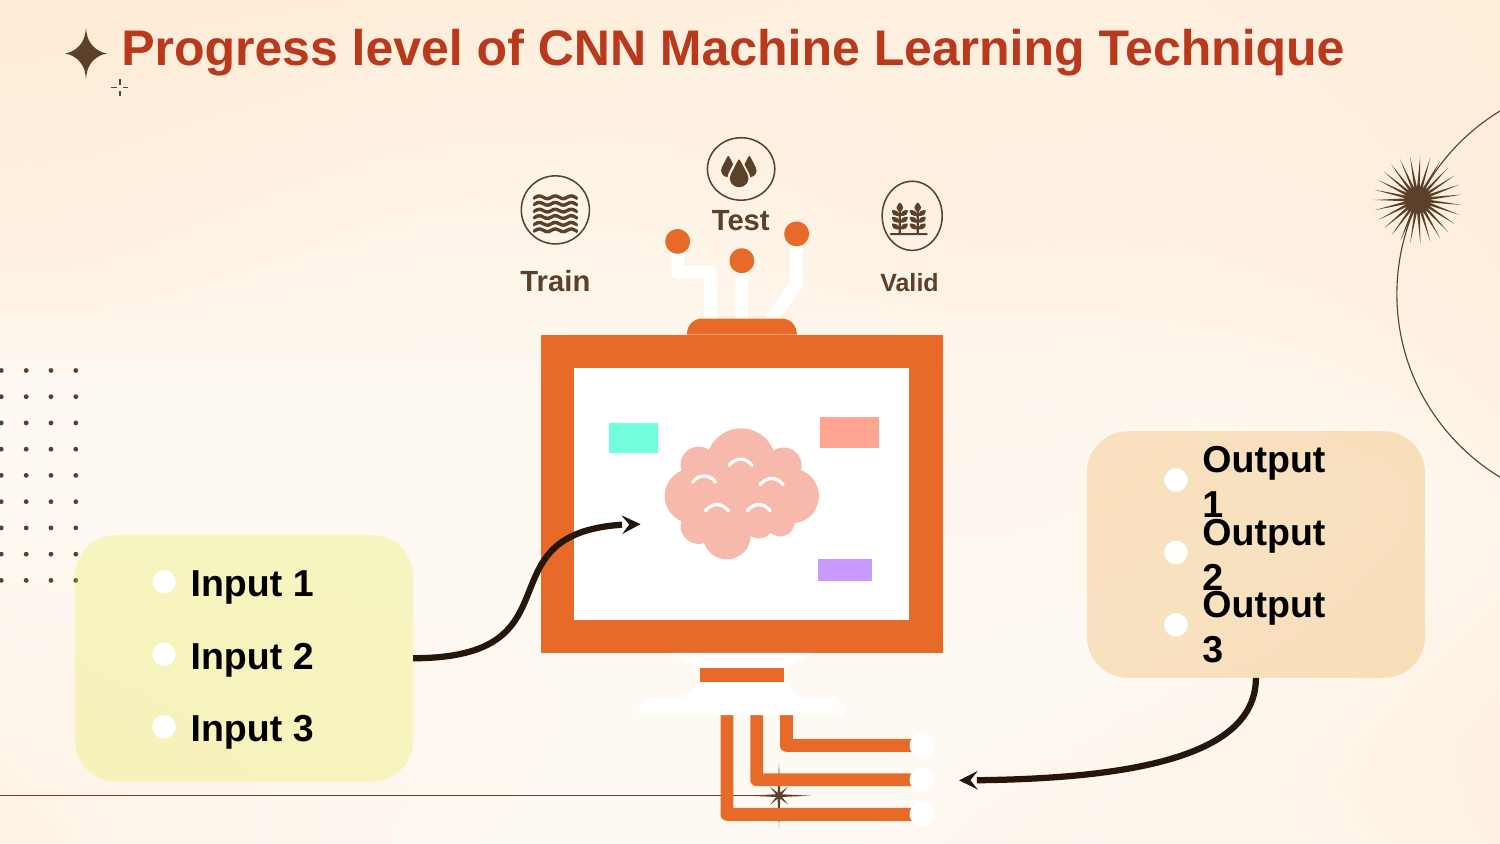

# Progress level of CNN Machine Learning Technique

Test

Valid
Train

Output 1

Output 2

Input 1

Output 3

Input 2

Input 3